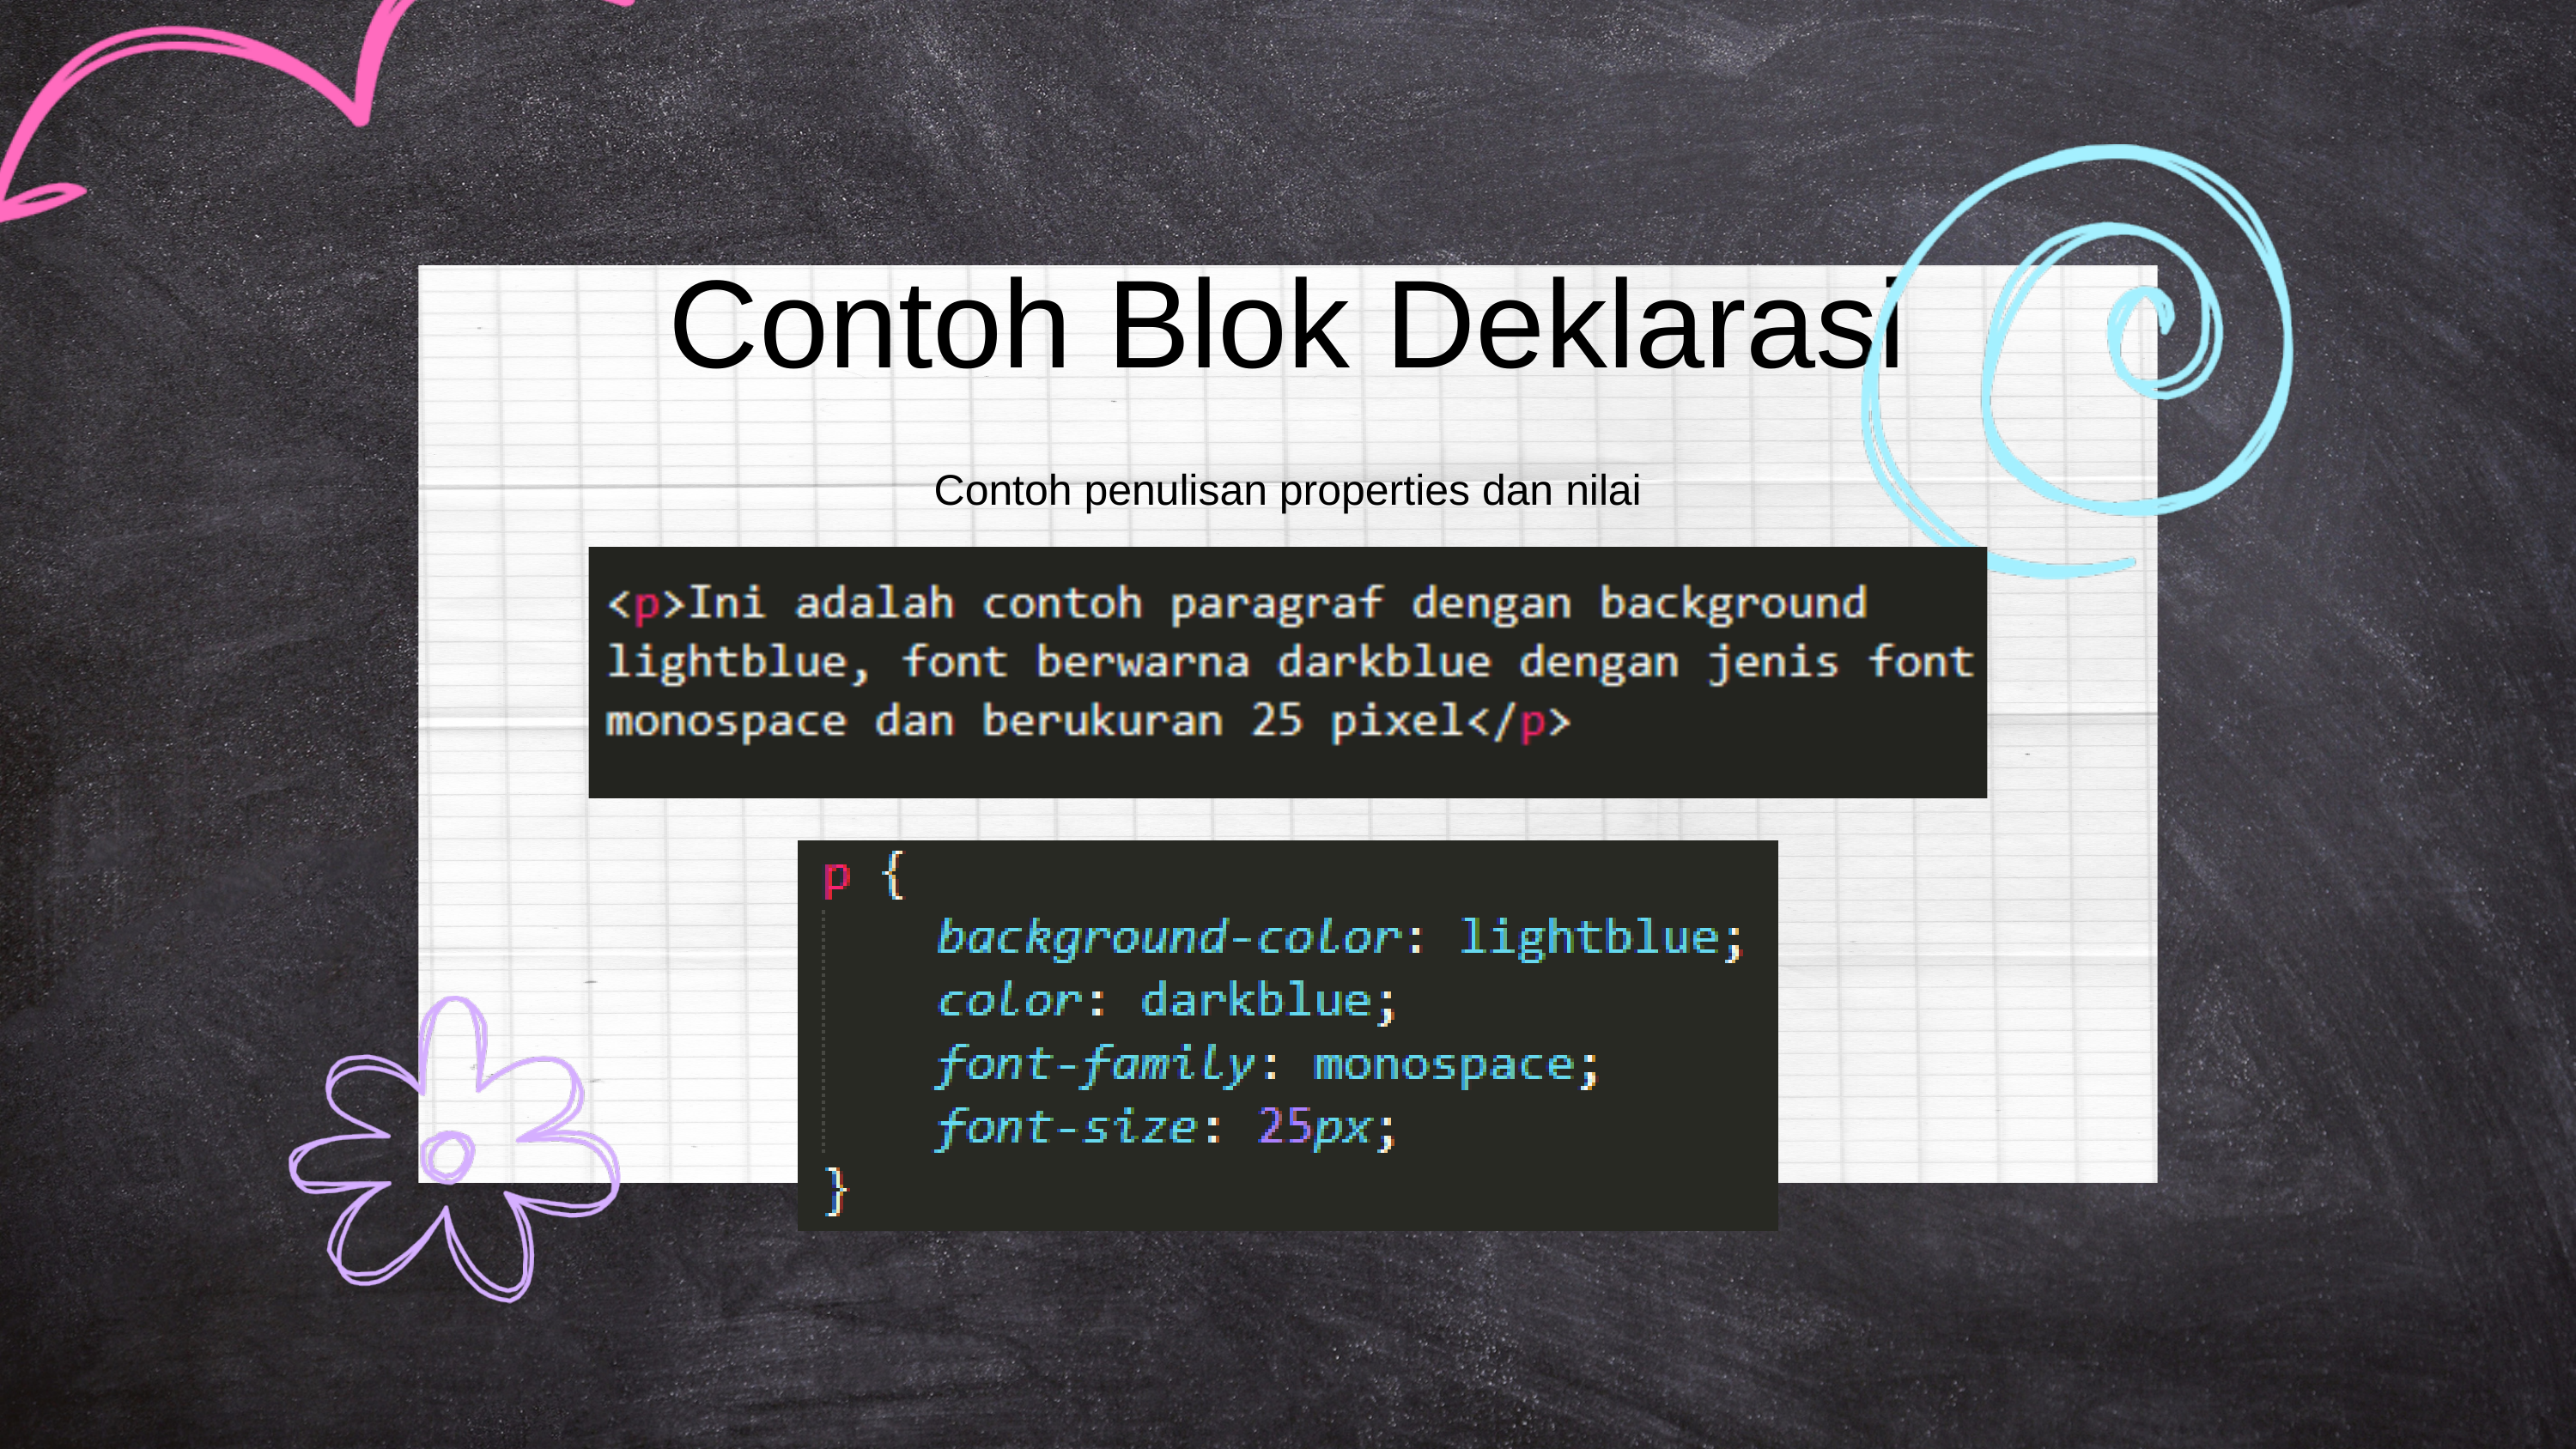

Contoh Blok Deklarasi
Contoh penulisan properties dan nilai